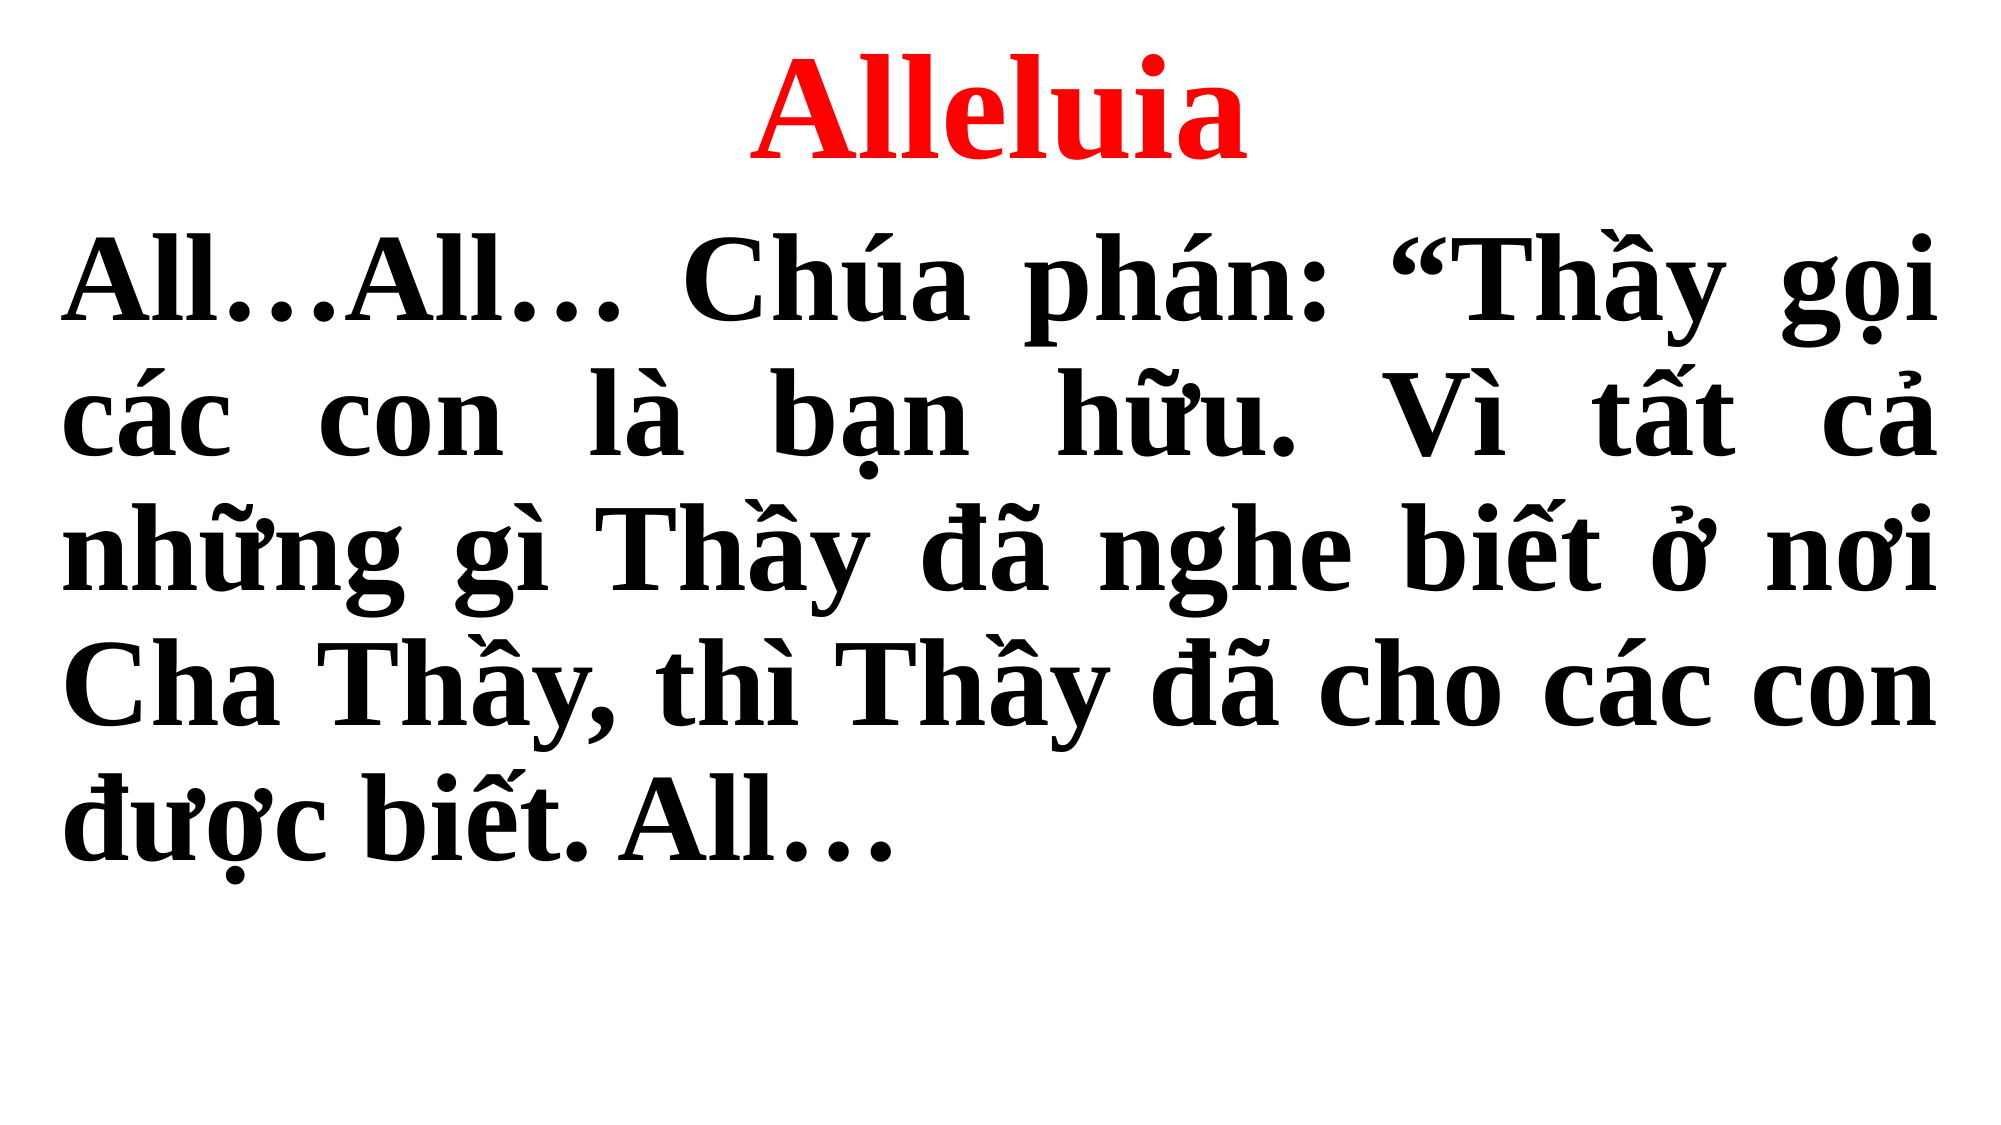

Alleluia
All…All… Chúa phán: “Thầy gọi các con là bạn hữu. Vì tất cả những gì Thầy đã nghe biết ở nơi Cha Thầy, thì Thầy đã cho các con được biết. All…